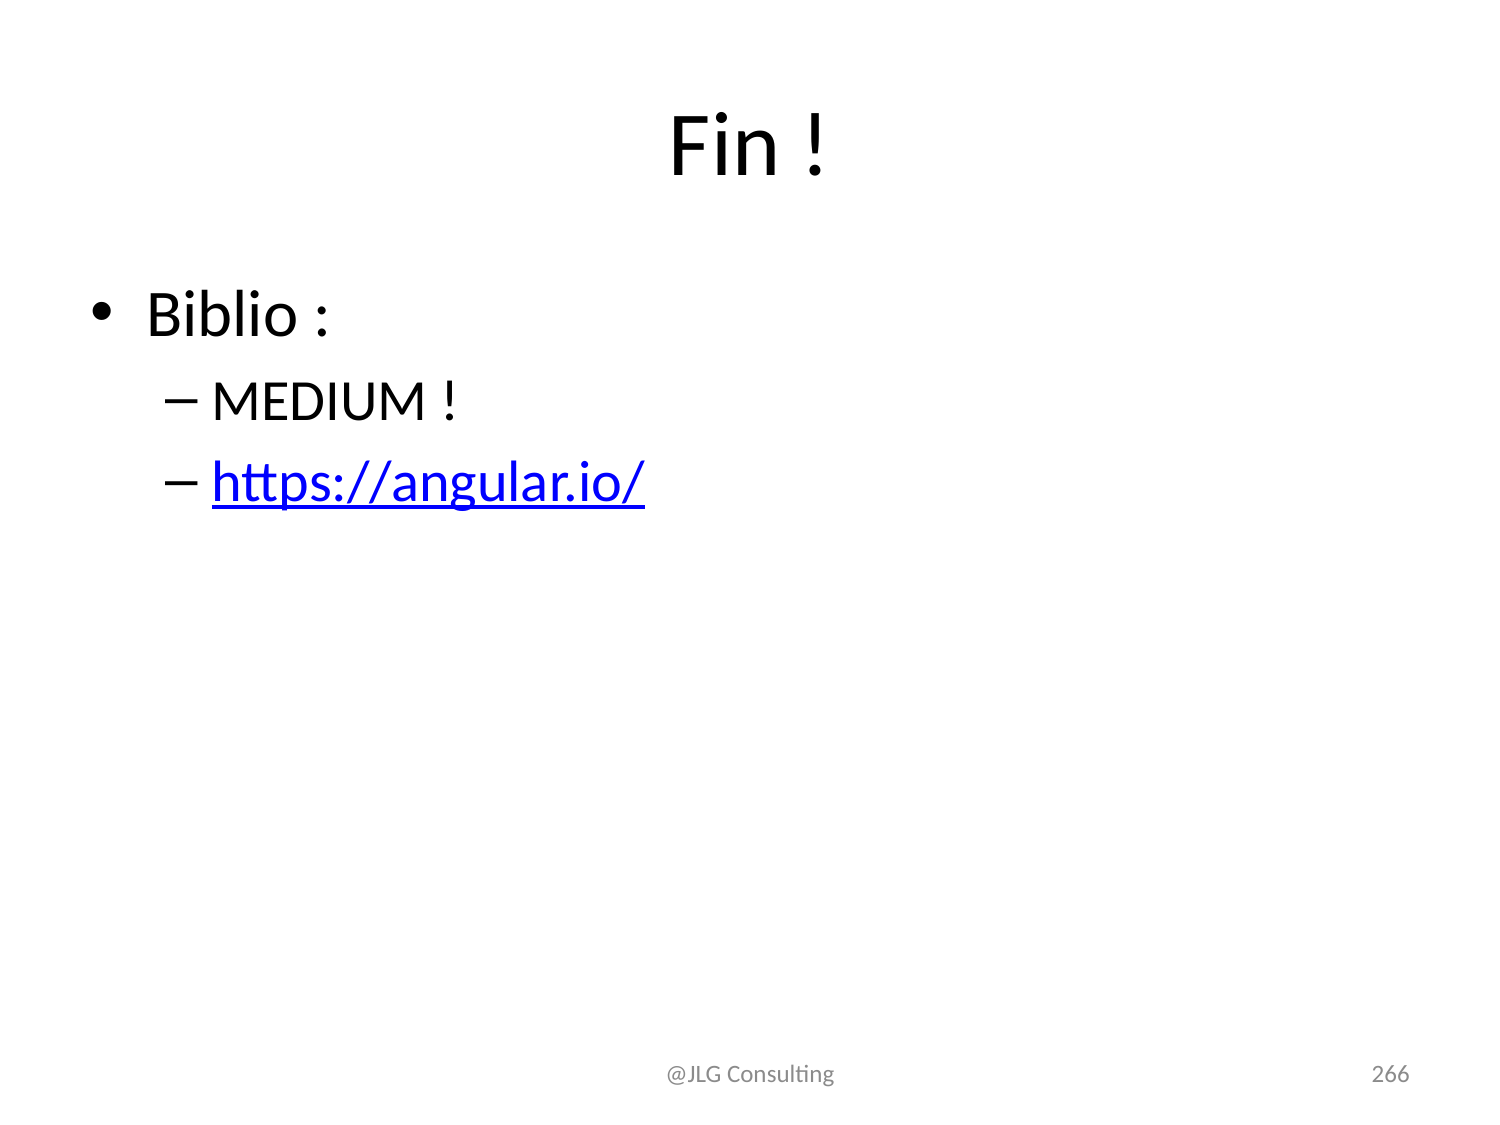

# Fin !
Biblio :
MEDIUM !
https://angular.io/

@JLG Consulting
266